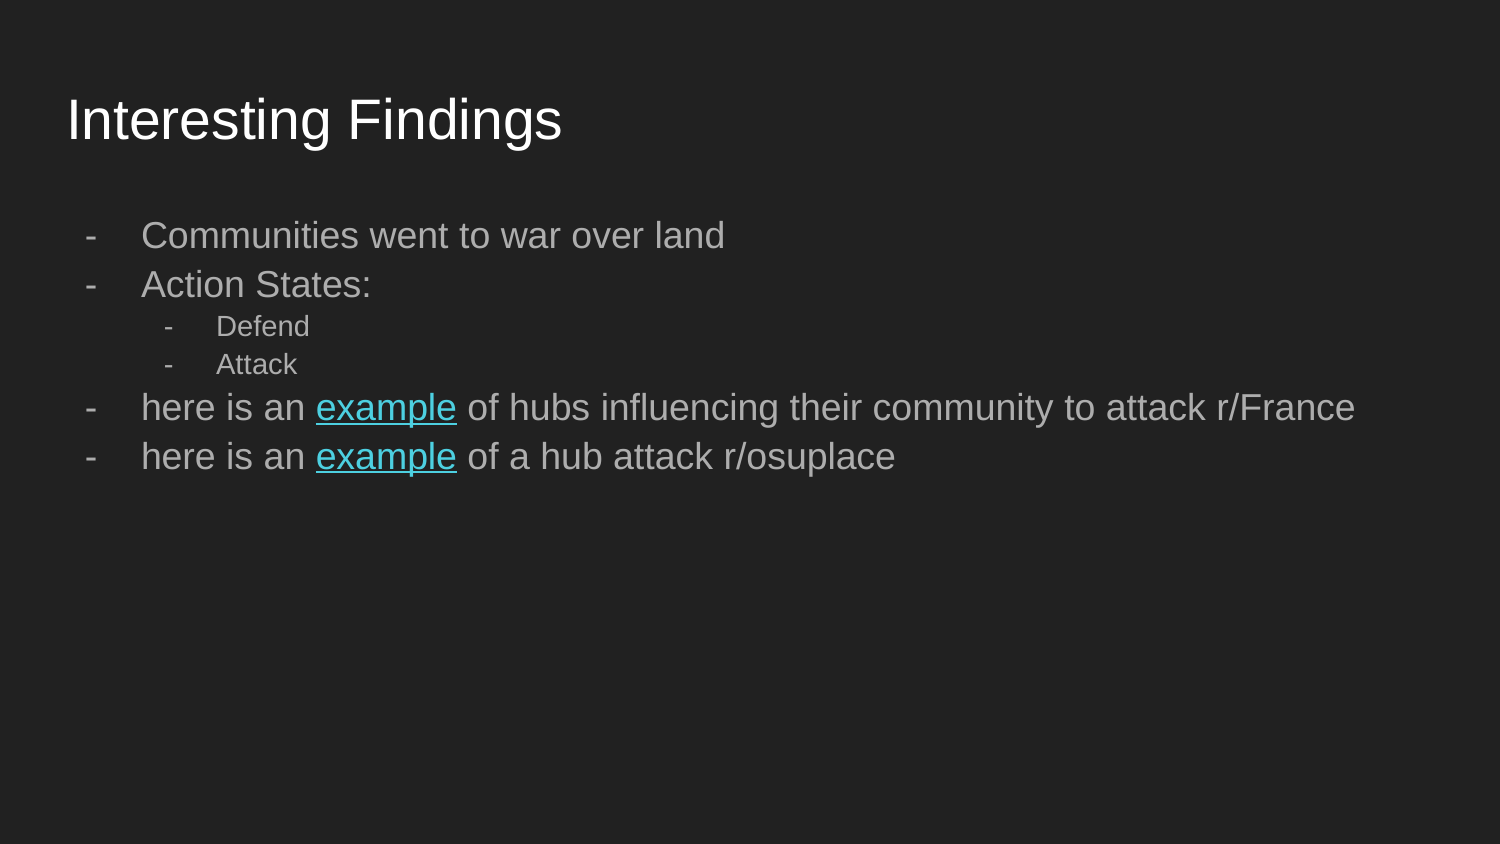

# Interesting Findings
Communities went to war over land
Action States:
Defend
Attack
here is an example of hubs influencing their community to attack r/France
here is an example of a hub attack r/osuplace